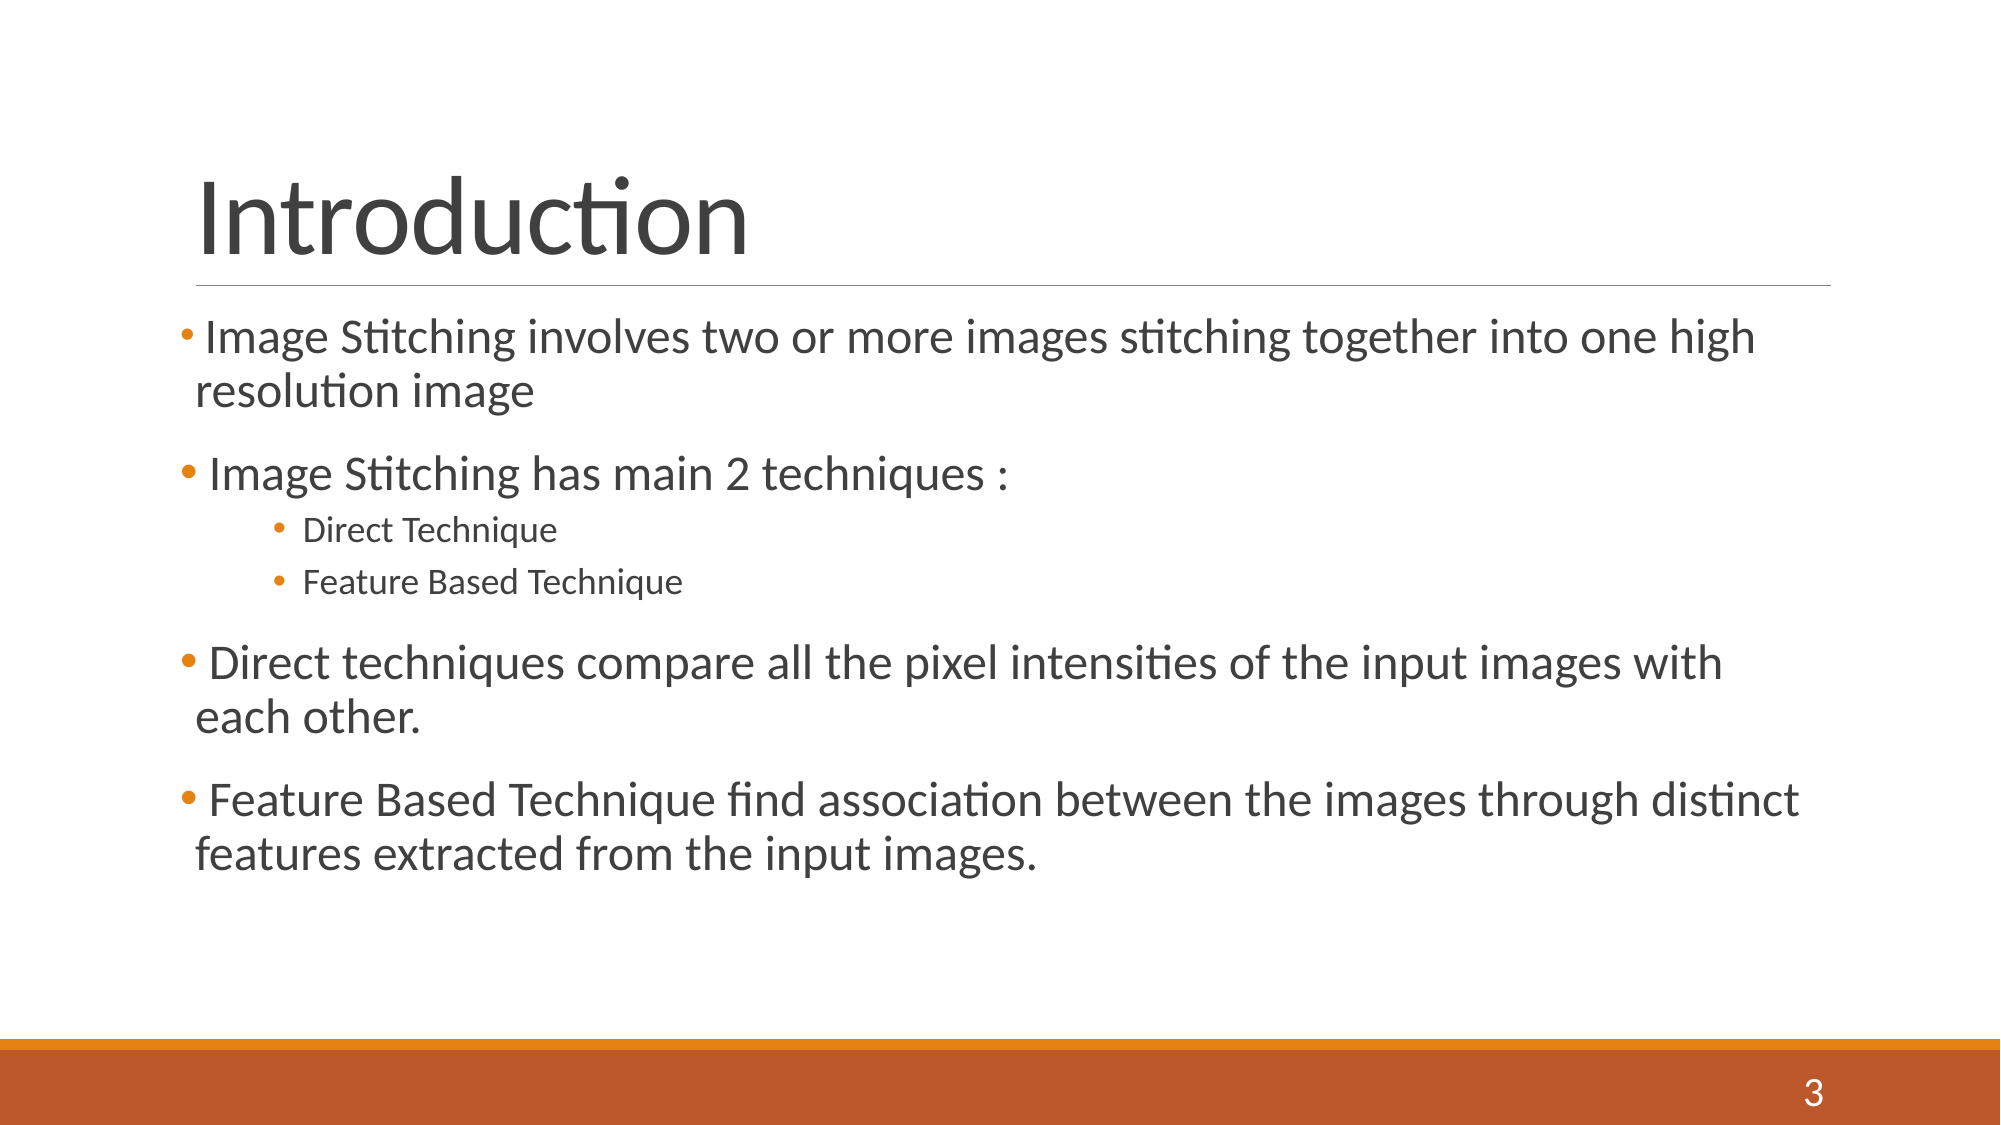

# Introduction
 Image Stitching involves two or more images stitching together into one high resolution image
 Image Stitching has main 2 techniques :
Direct Technique
Feature Based Technique
 Direct techniques compare all the pixel intensities of the input images with each other.
 Feature Based Technique find association between the images through distinct features extracted from the input images.
3